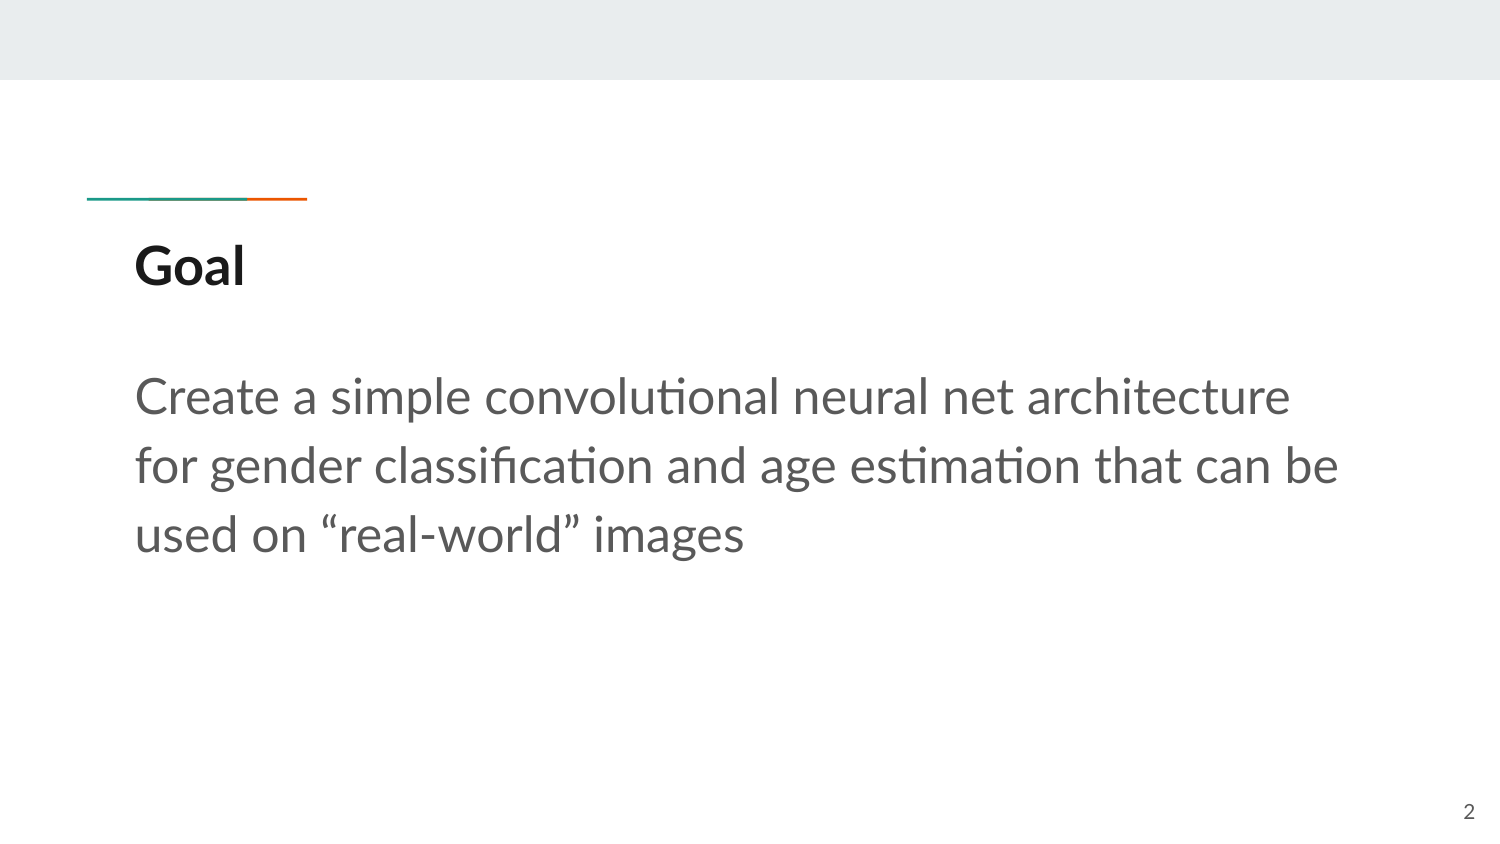

# Goal
Create a simple convolutional neural net architecture for gender classification and age estimation that can be used on “real-world” images
2